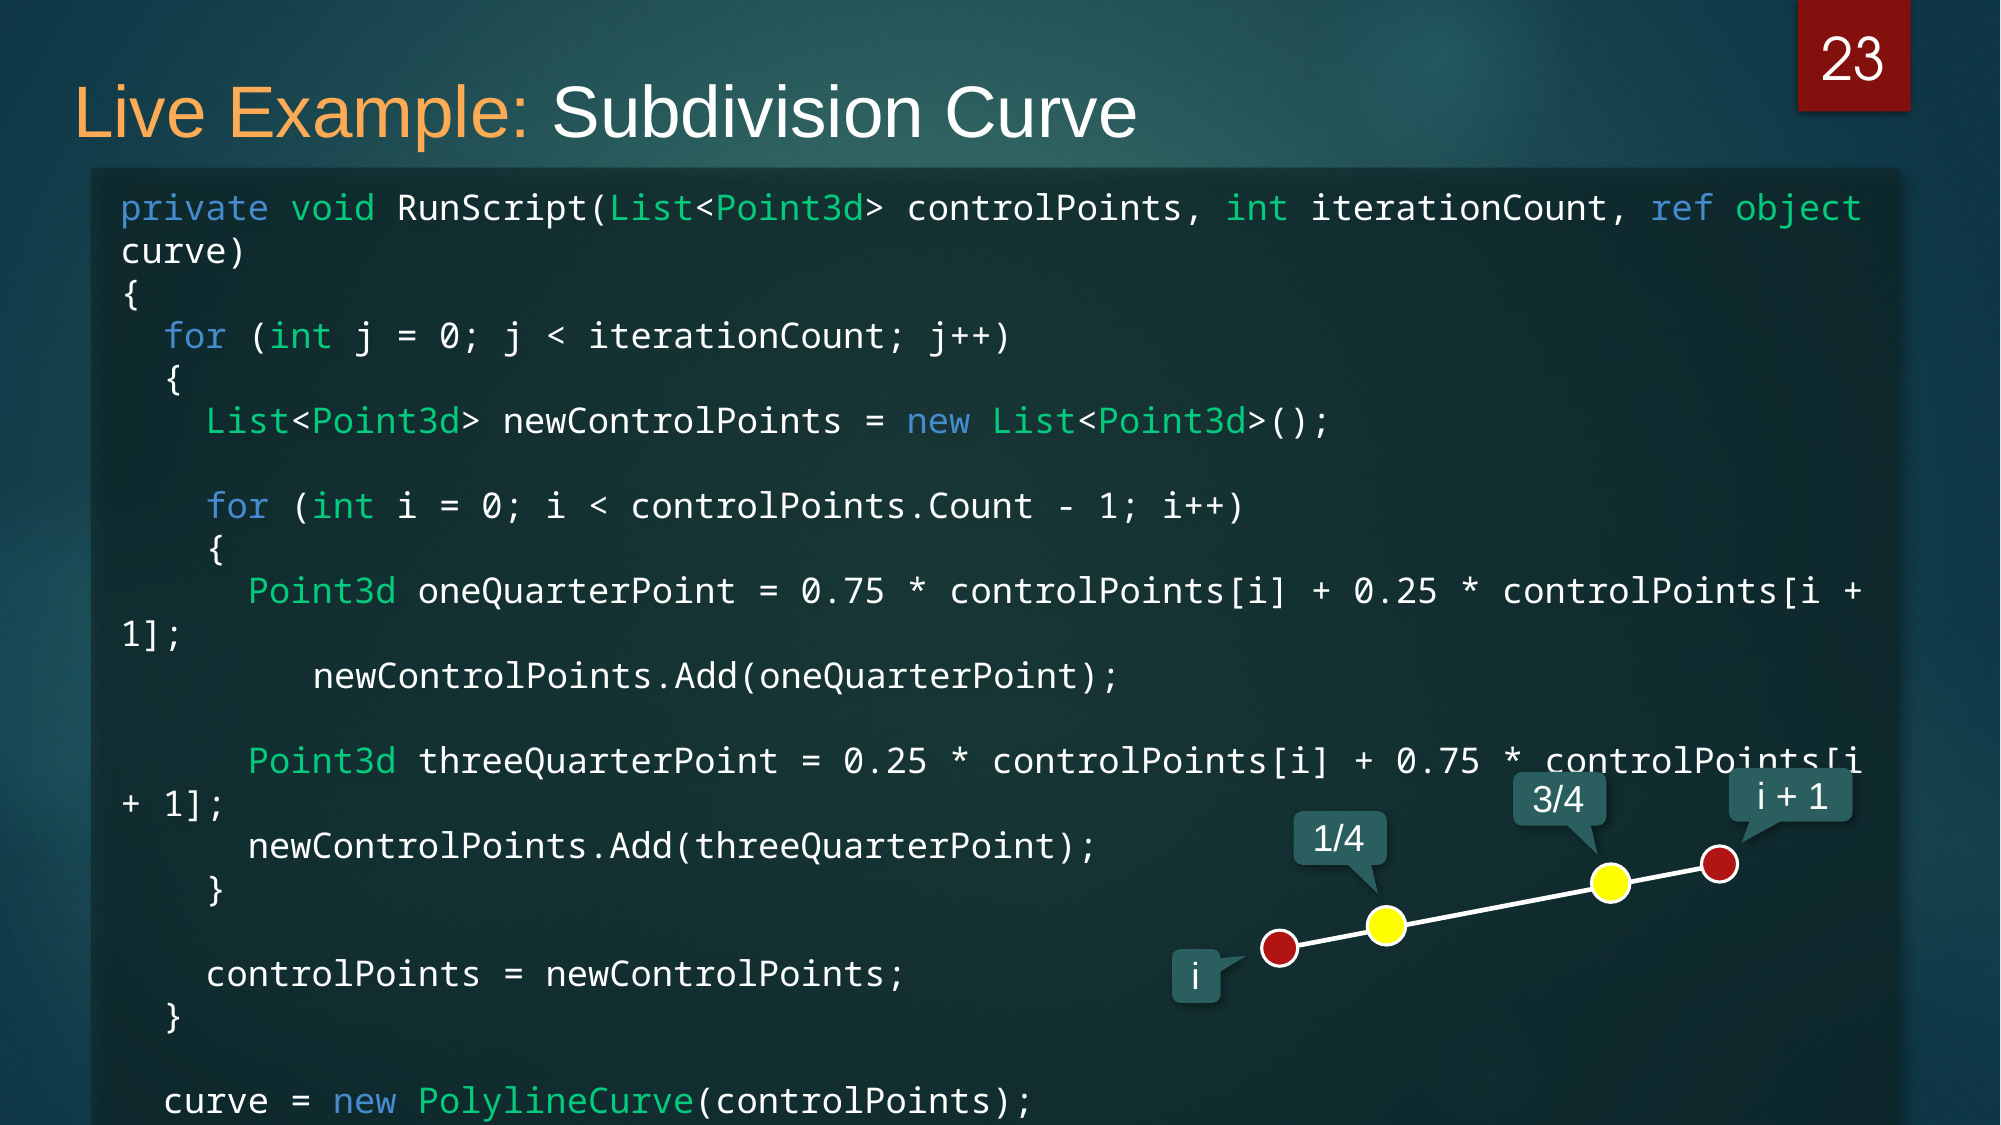

23
Live Example: Subdivision Curve

private void RunScript(List<Point3d> controlPoints, int iterationCount, ref object curve)
{
  for (int j = 0; j < iterationCount; j++)
  {
    List<Point3d> newControlPoints = new List<Point3d>();

    for (int i = 0; i < controlPoints.Count - 1; i++)
    {
      Point3d oneQuarterPoint = 0.75 * controlPoints[i] + 0.25 * controlPoints[i + 1];
	  newControlPoints.Add(oneQuarterPoint);

      Point3d threeQuarterPoint = 0.25 * controlPoints[i] + 0.75 * controlPoints[i + 1];
      newControlPoints.Add(threeQuarterPoint);
    }

    controlPoints = newControlPoints;
  }

  curve = new PolylineCurve(controlPoints);
}
i + 1

3/4

1/4

i